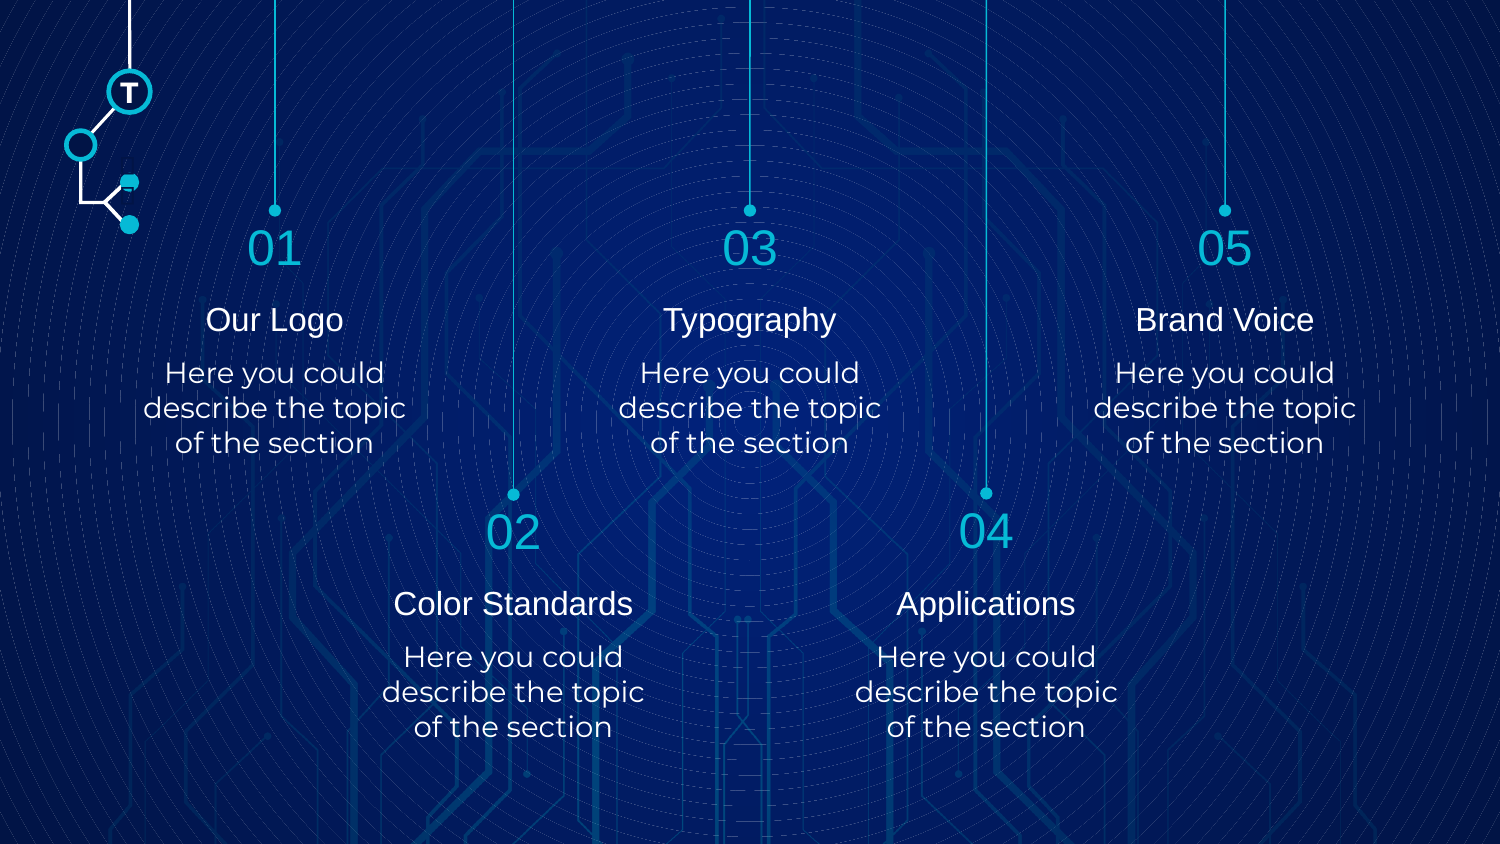

T

🠺

01
03
05
🠺
# Our Logo
Typography
Brand Voice
Here you could describe the topic of the section
Here you could describe the topic of the section

Here you could describe the topic of the section

04
02
Color Standards
Applications
Here you could describe the topic of the section

Here you could describe the topic of the section